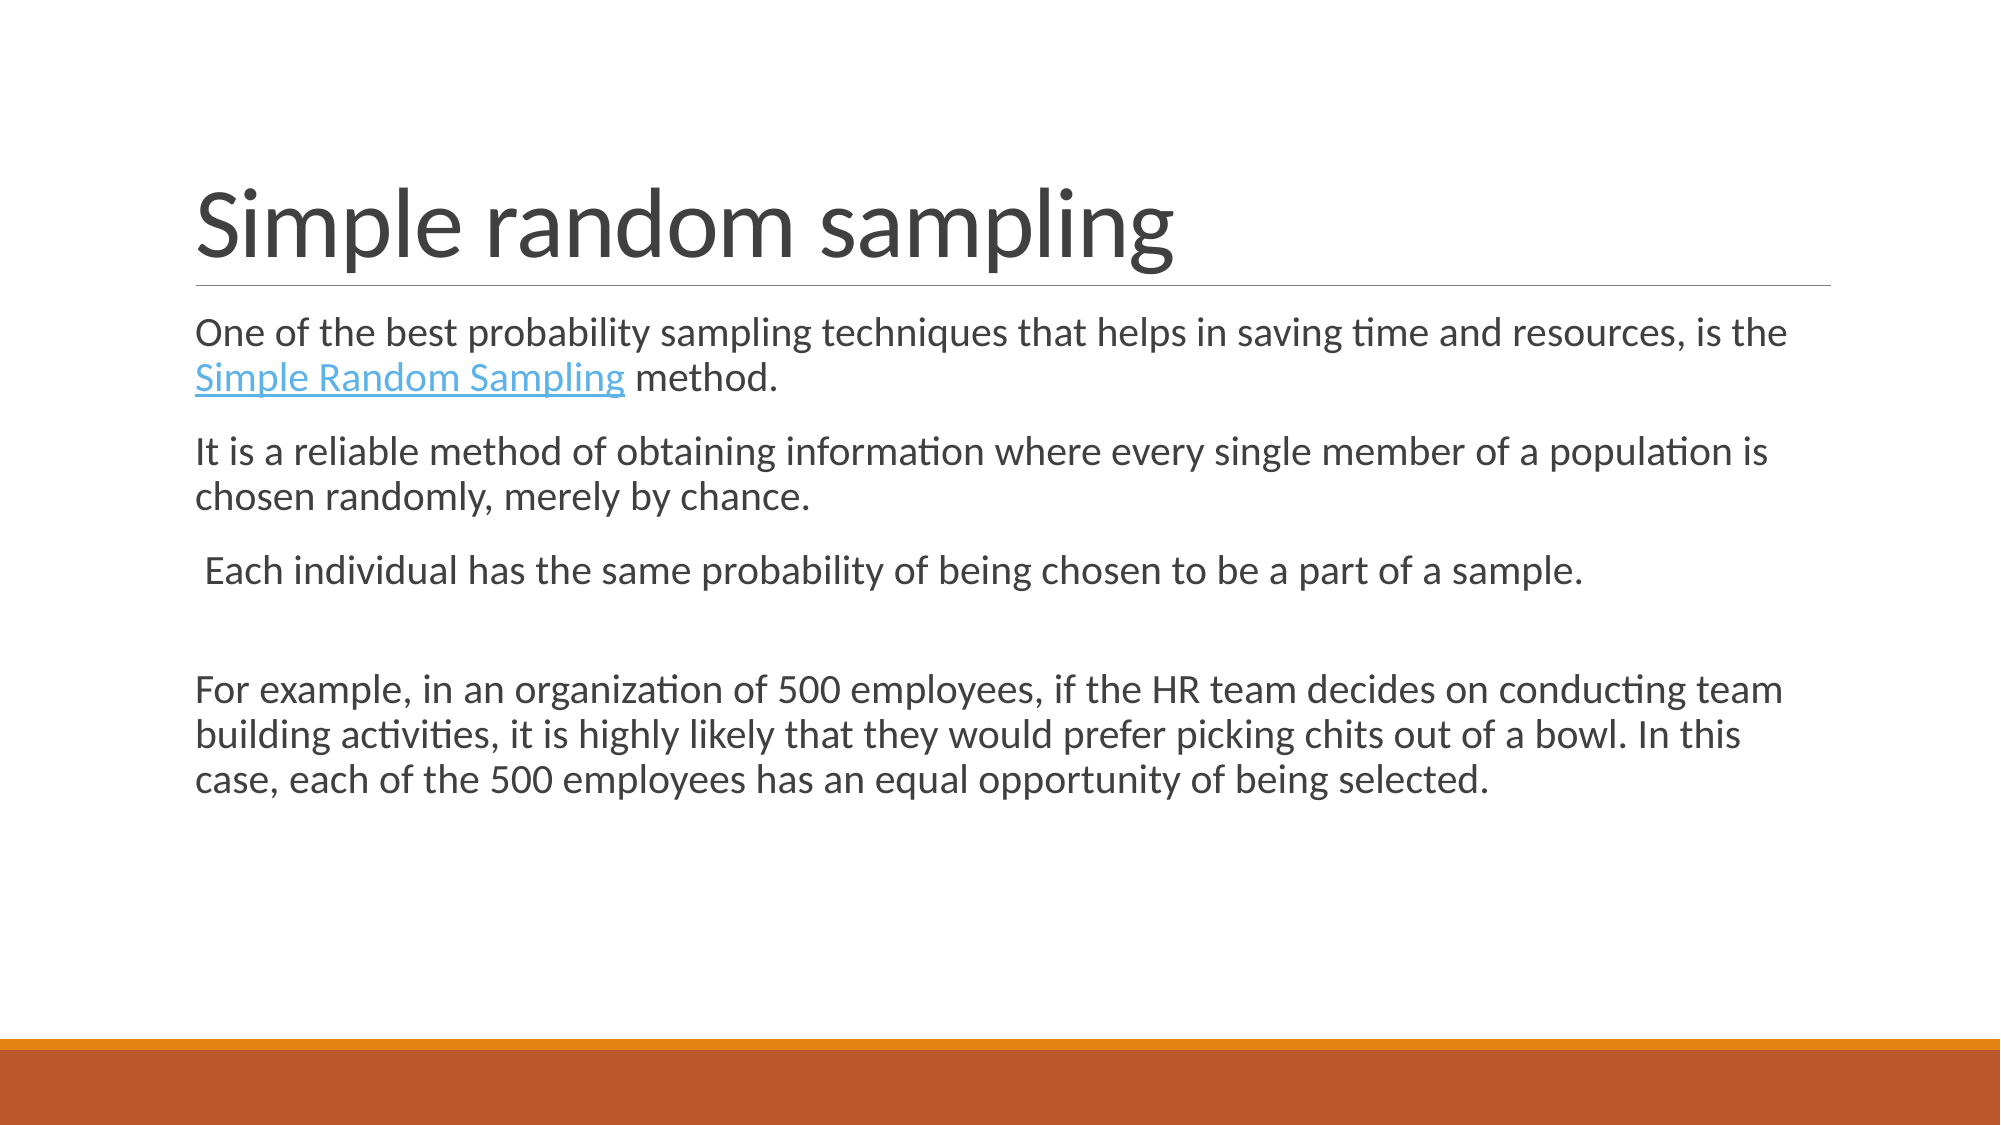

# Simple random sampling
One of the best probability sampling techniques that helps in saving time and resources, is the Simple Random Sampling method.
It is a reliable method of obtaining information where every single member of a population is chosen randomly, merely by chance.
 Each individual has the same probability of being chosen to be a part of a sample.
For example, in an organization of 500 employees, if the HR team decides on conducting team building activities, it is highly likely that they would prefer picking chits out of a bowl. In this case, each of the 500 employees has an equal opportunity of being selected.